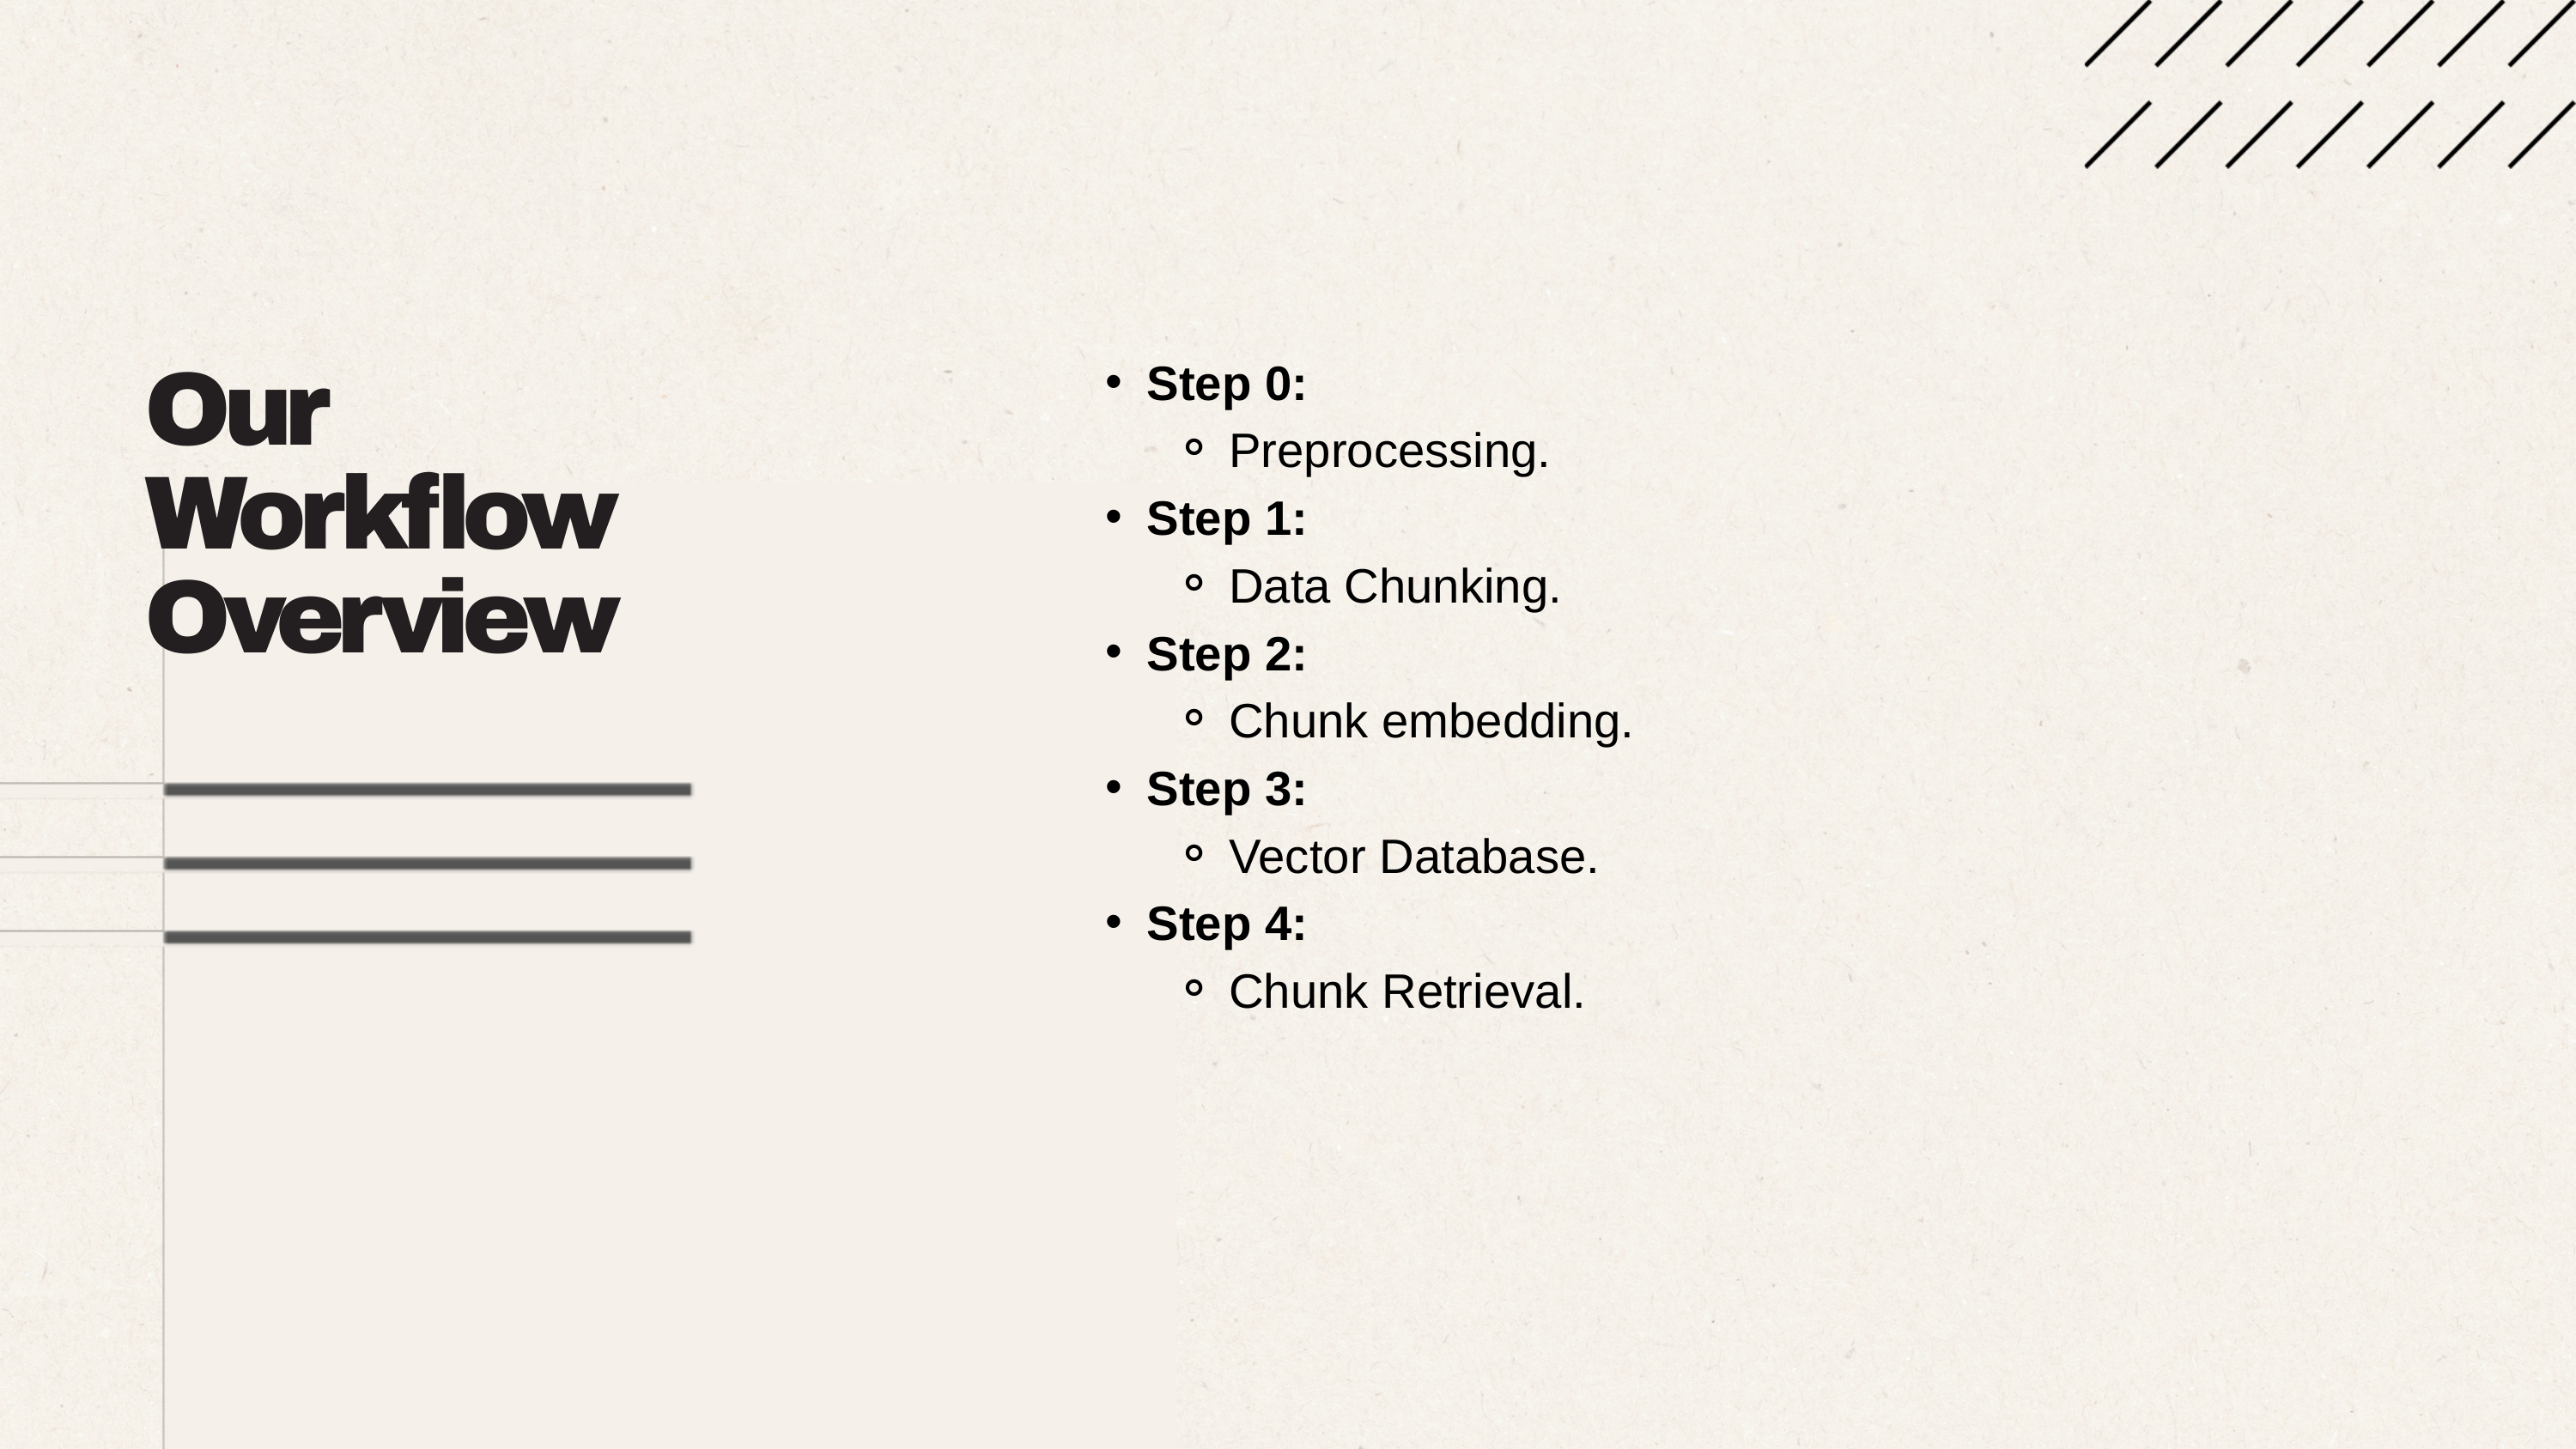

Step 0:
Preprocessing.
Step 1:
Data Chunking.
Step 2:
Chunk embedding.
Step 3:
Vector Database.
Step 4:
Chunk Retrieval.

Our
Workflow Overview